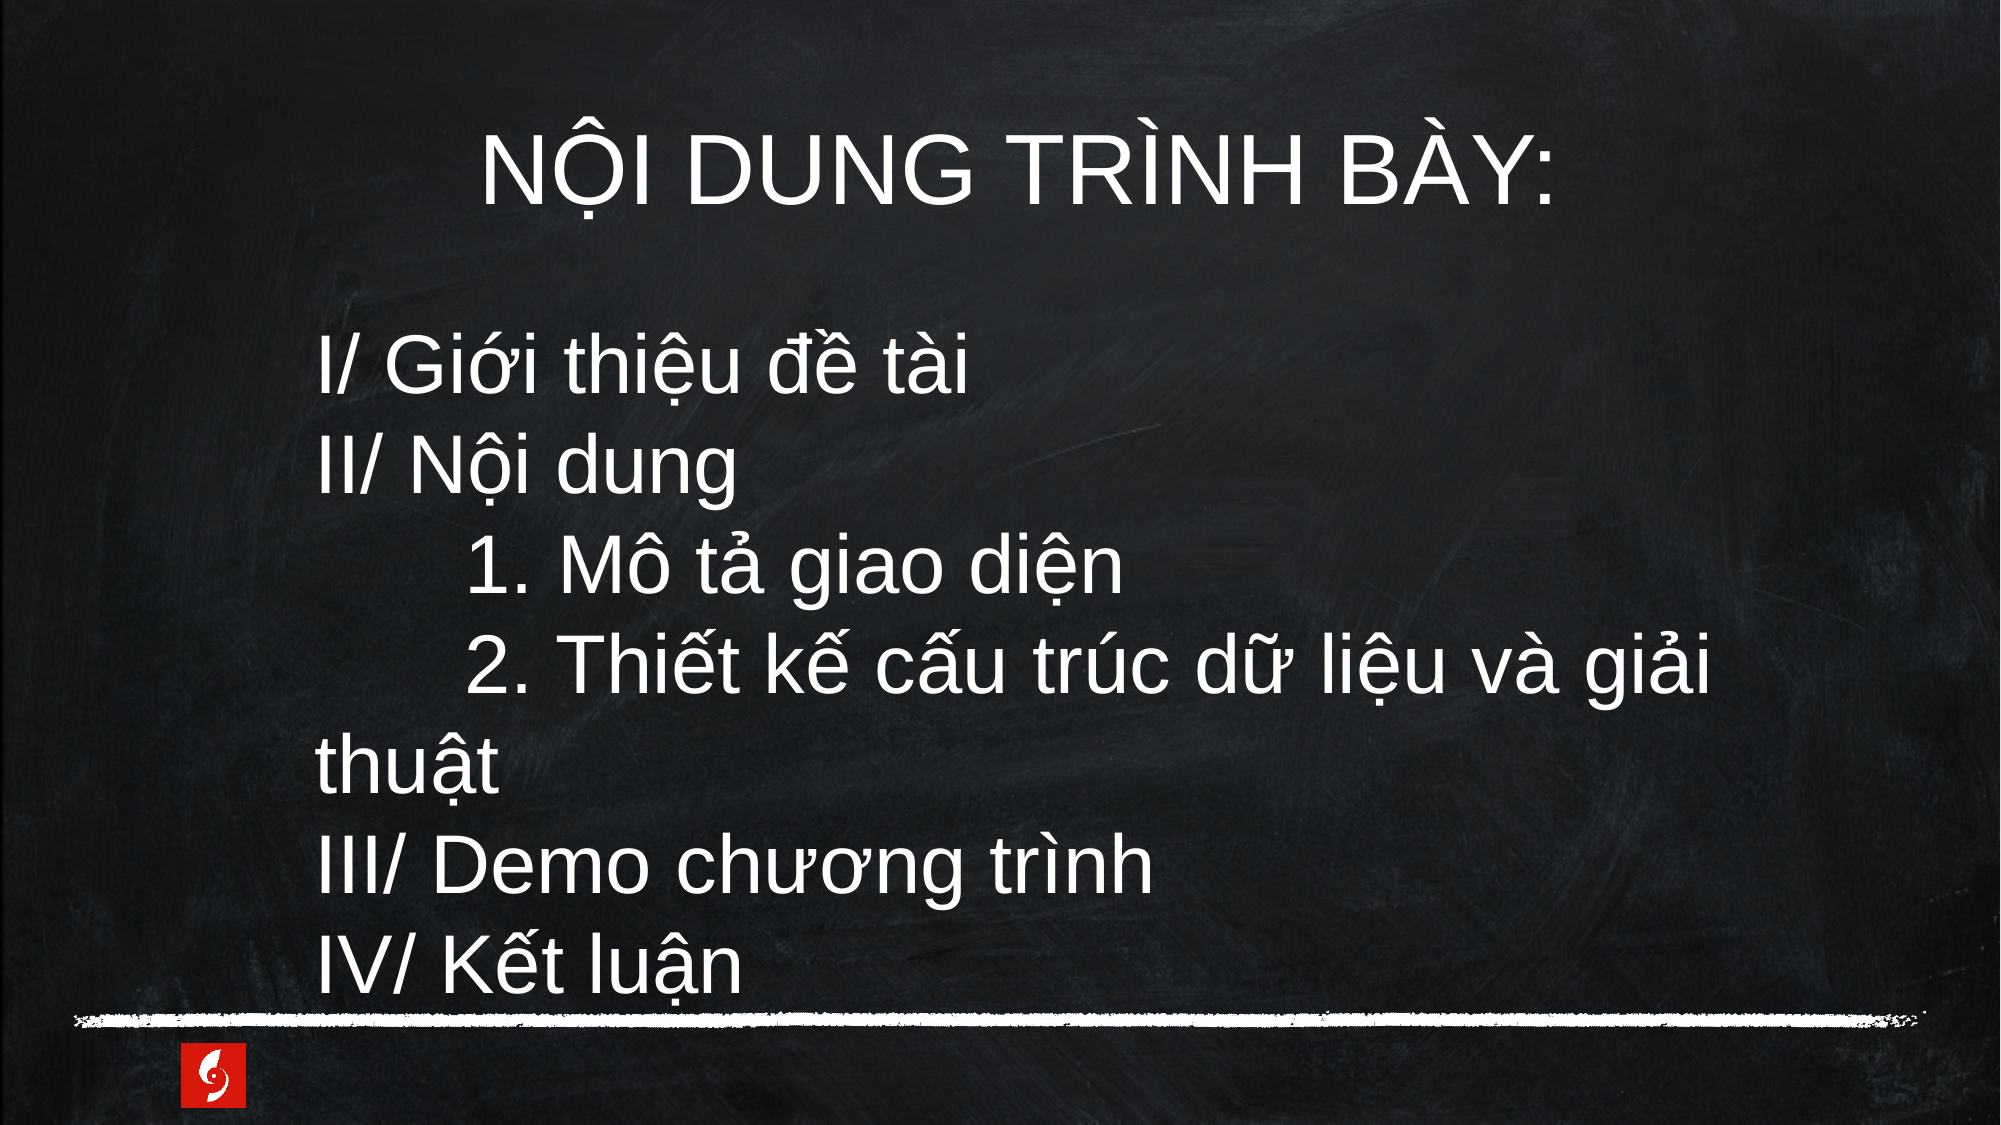

NỘI DUNG TRÌNH BÀY:
I/ Giới thiệu đề tài
II/ Nội dung
	1. Mô tả giao diện
	2. Thiết kế cấu trúc dữ liệu và giải thuật
III/ Demo chương trình
IV/ Kết luận